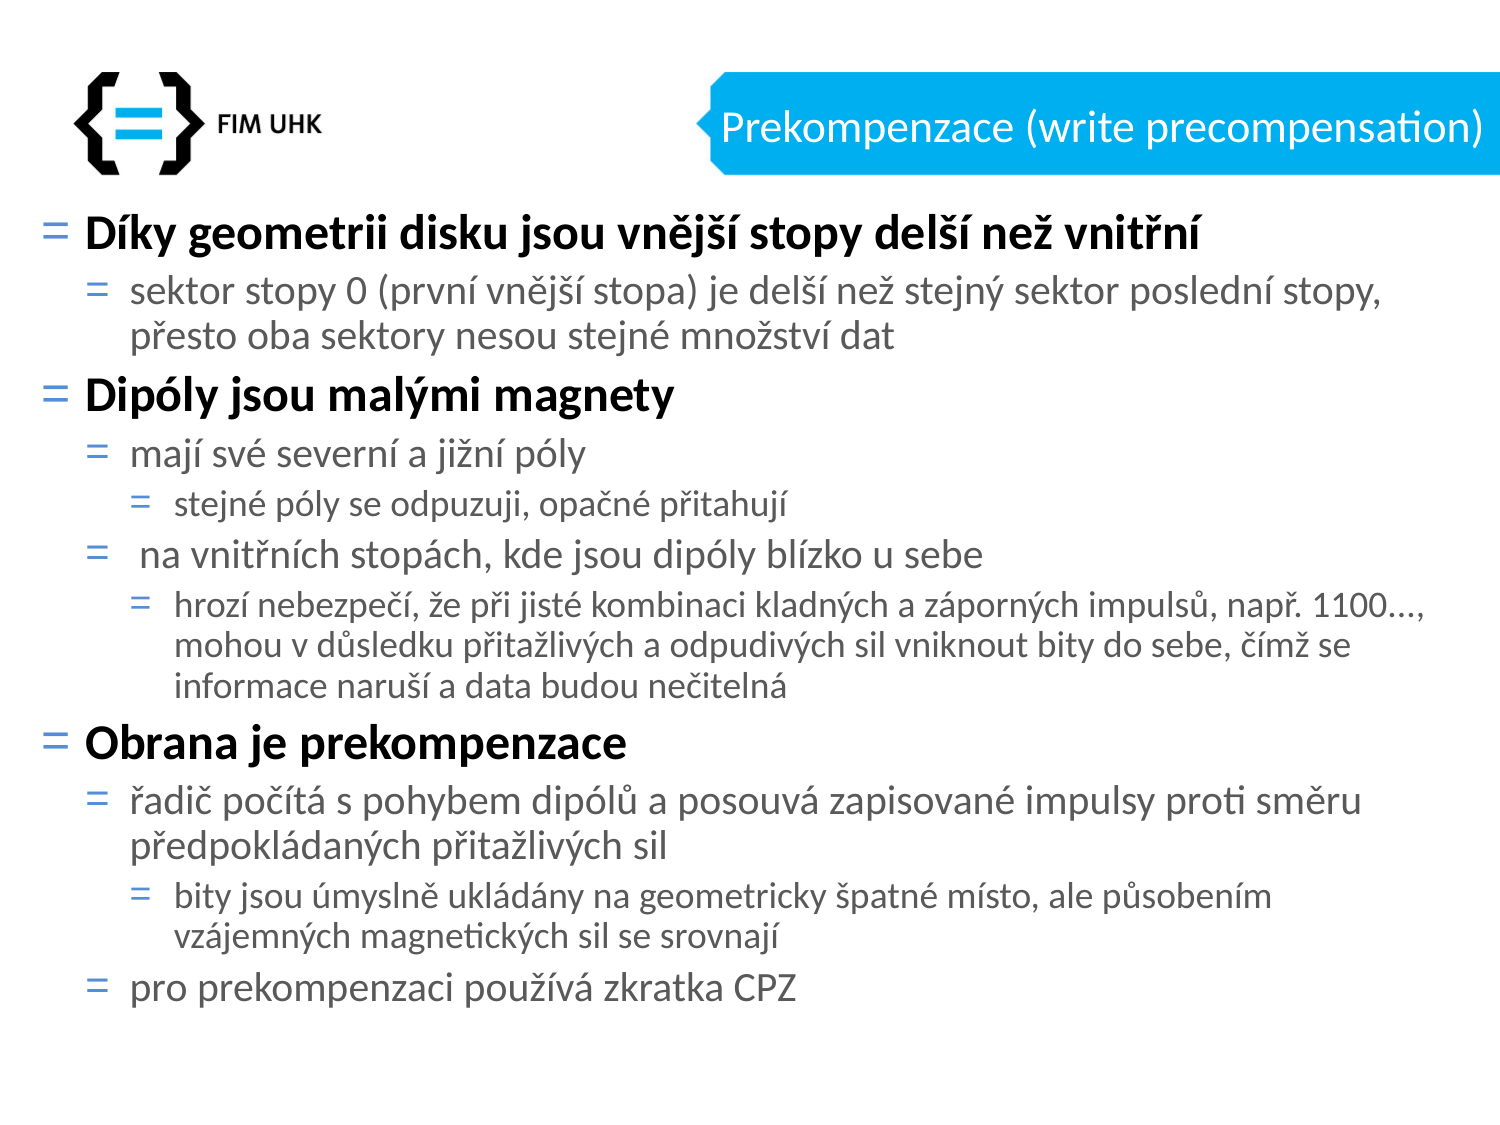

# Prekompenzace (write precompensation)
Díky geometrii disku jsou vnější stopy delší než vnitřní
sektor stopy 0 (první vnější stopa) je delší než stejný sektor poslední stopy, přesto oba sektory nesou stejné množství dat
Dipóly jsou malými magnety
mají své severní a jižní póly
stejné póly se odpuzuji, opačné přitahují
 na vnitřních stopách, kde jsou dipóly blízko u sebe
hrozí nebezpečí, že při jisté kombinaci kladných a záporných impulsů, např. 1100..., mohou v důsledku přitažlivých a odpudivých sil vniknout bity do sebe, čímž se informace naruší a data budou nečitelná
Obrana je prekompenzace
řadič počítá s pohybem dipólů a posouvá zapisované impulsy proti směru předpokládaných přitažlivých sil
bity jsou úmyslně ukládány na geometricky špatné místo, ale působením vzájemných magnetických sil se srovnají
pro prekompenzaci používá zkratka CPZ